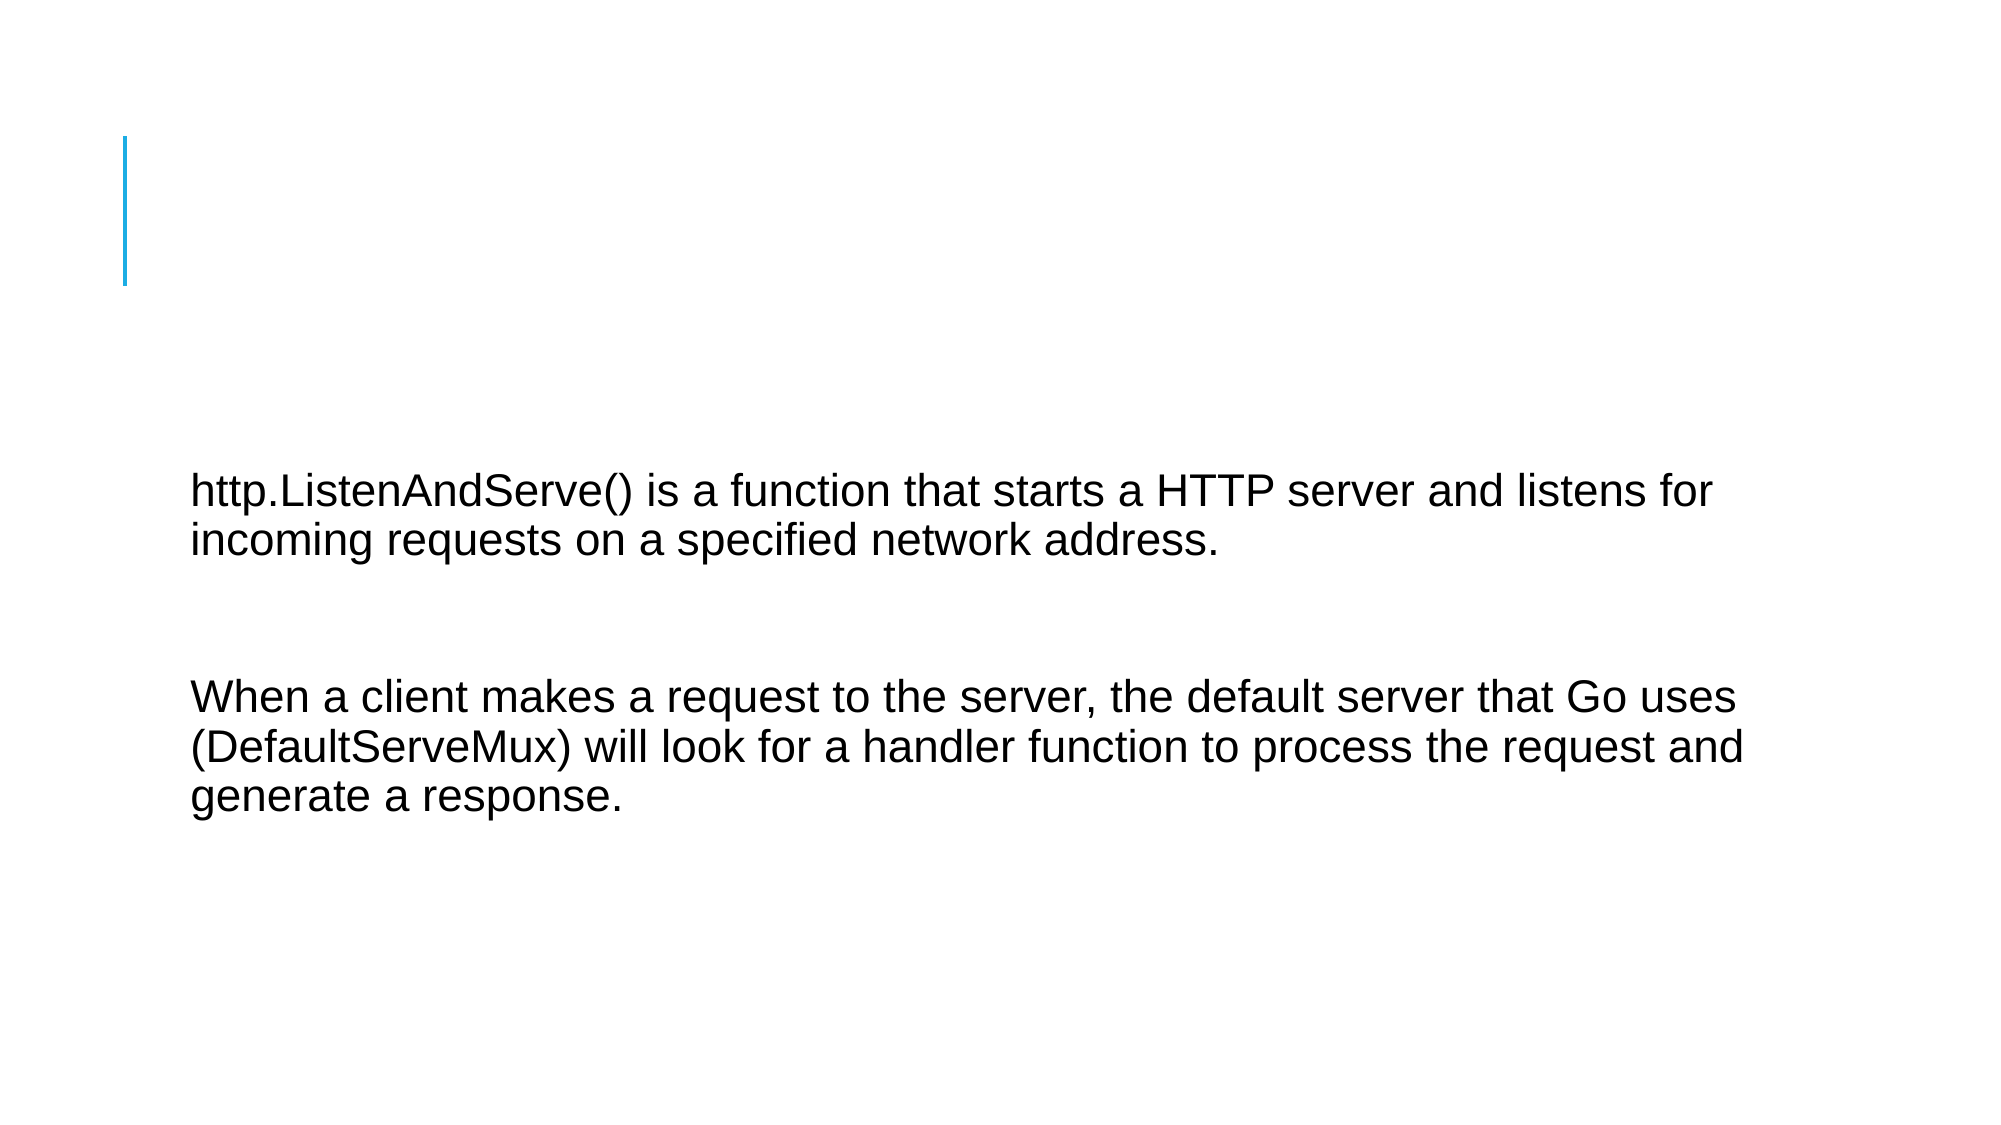

http.ListenAndServe() is a function that starts a HTTP server and listens for incoming requests on a specified network address.

When a client makes a request to the server, the default server that Go uses (DefaultServeMux) will look for a handler function to process the request and generate a response.